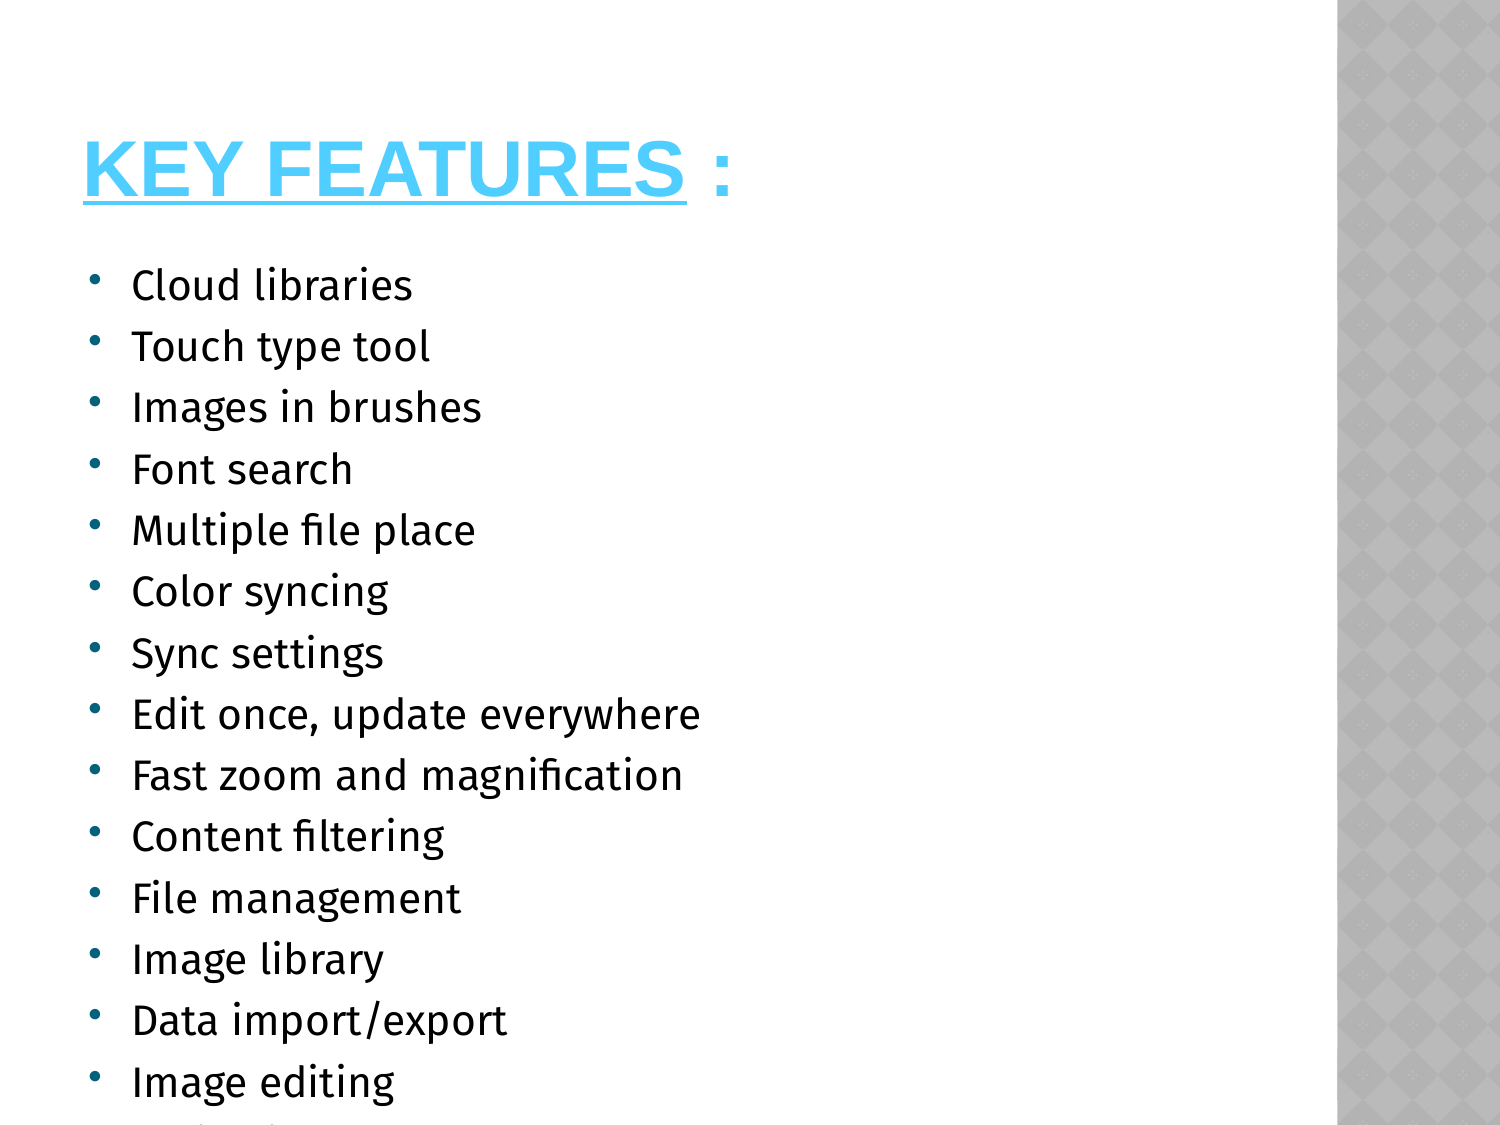

# KEY FEATURES :
Cloud libraries
Touch type tool
Images in brushes
Font search
Multiple file place
Color syncing
Sync settings
Edit once, update everywhere
Fast zoom and magnification
Content filtering
File management
Image library
Data import/export
Image editing
Projections